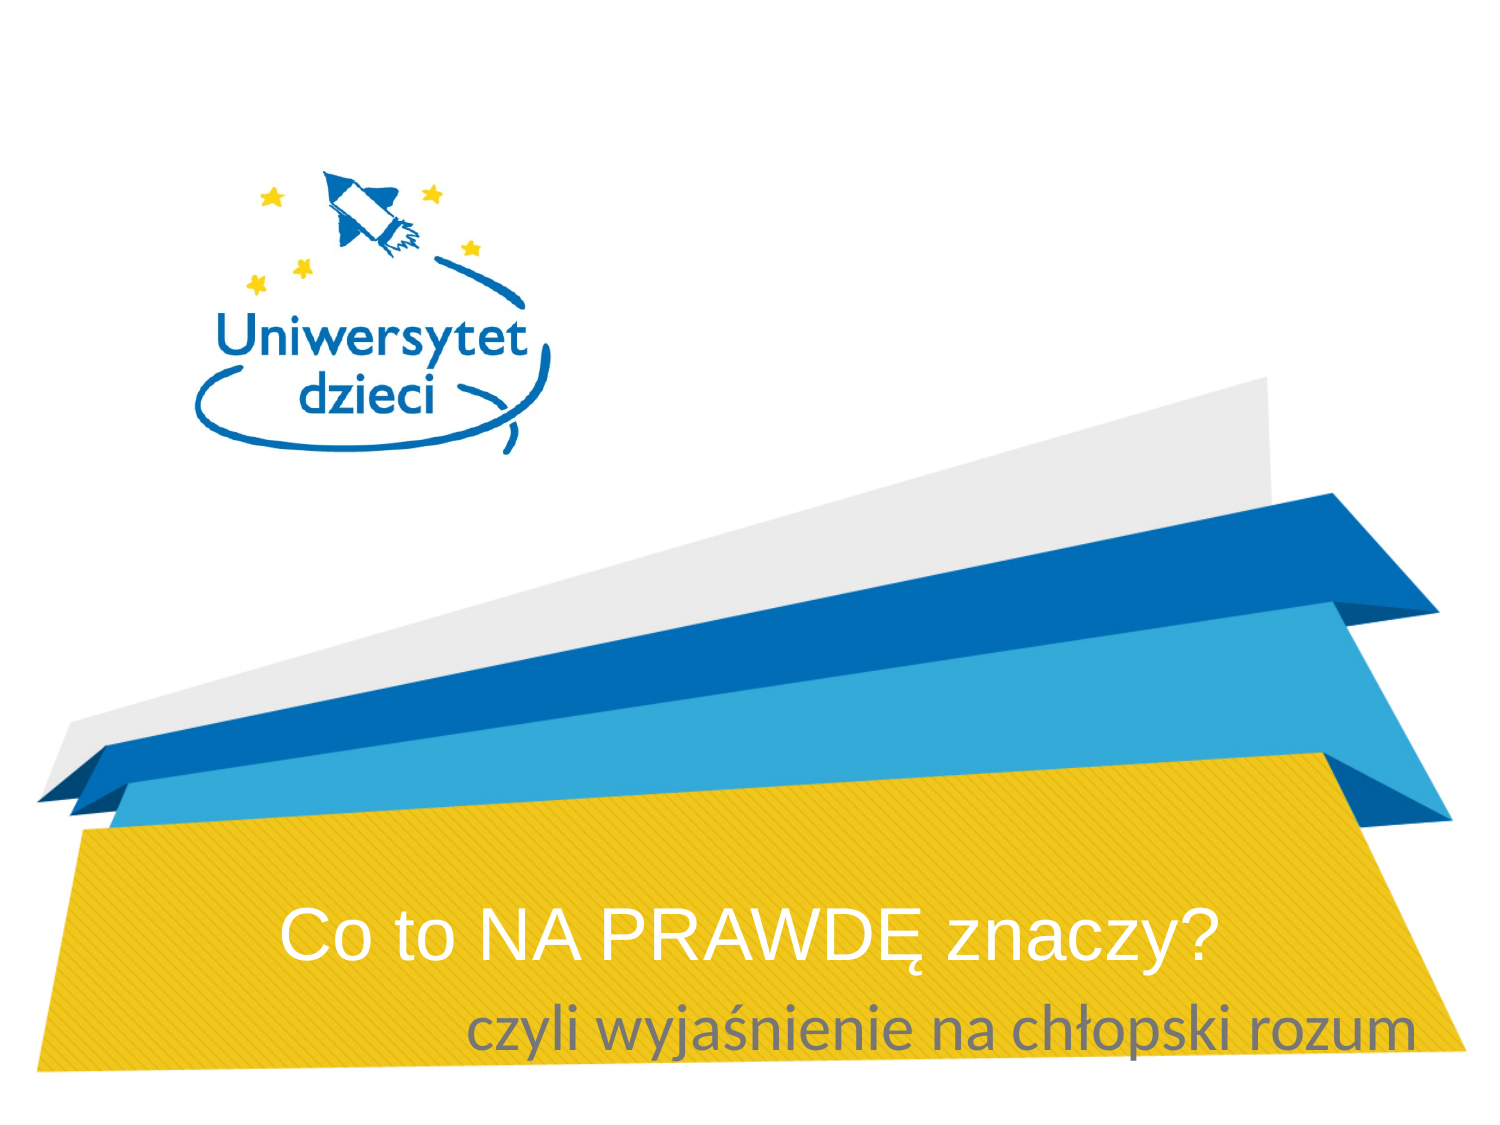

# Co to NA PRAWDĘ znaczy?
czyli wyjaśnienie na chłopski rozum